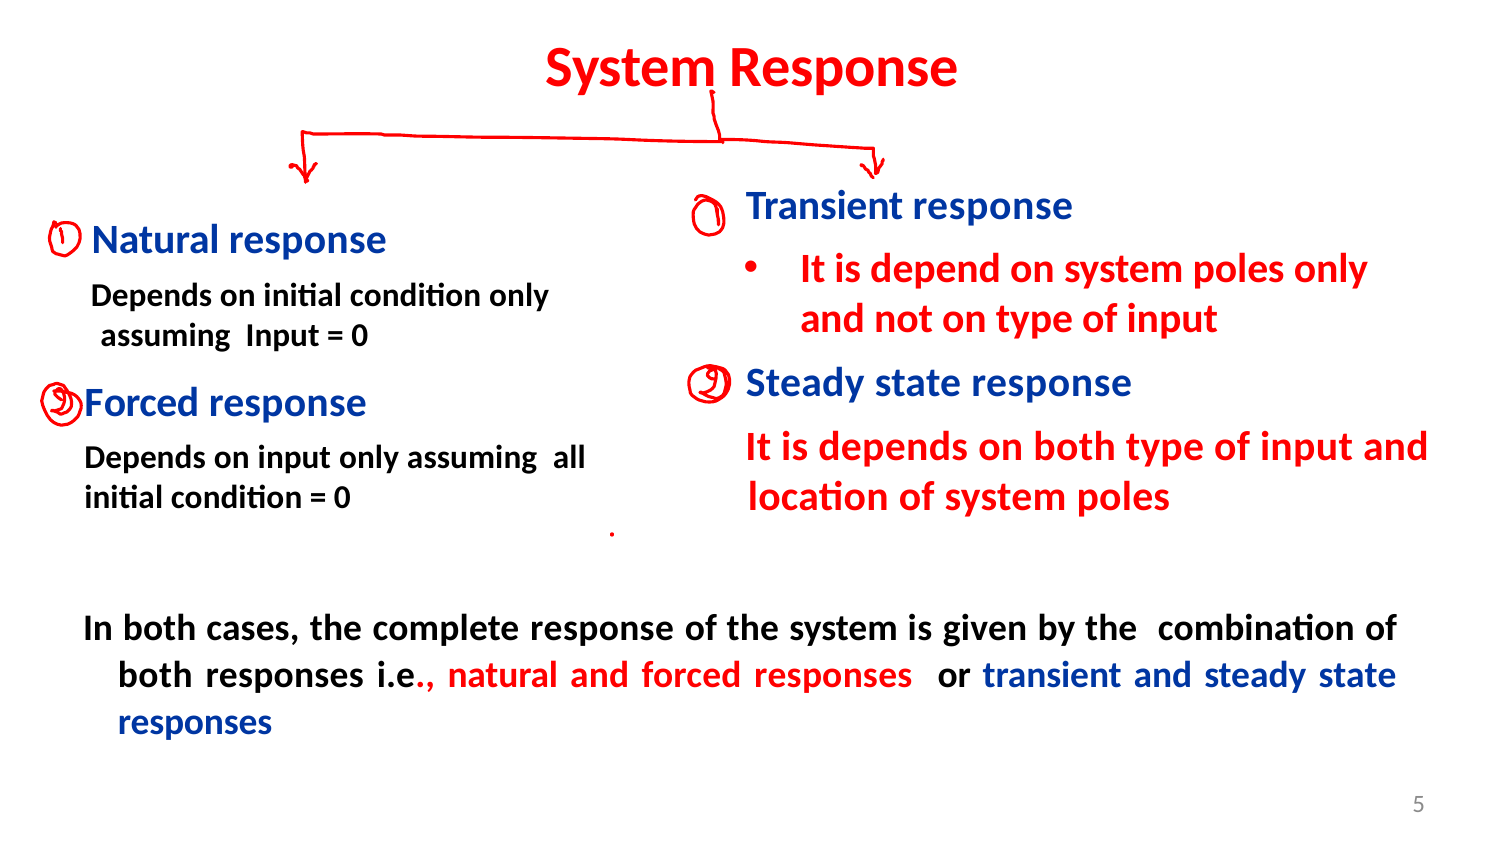

# System Response
Transient response
It is depend on system poles only and not on type of input
Steady state response
It is depends on both type of input and location of system poles

Natural response
Depends on initial condition only assuming  Input = 0
Forced response
Depends on input only assuming  all initial condition = 0
  In both cases, the complete response of the system is given by the  combination of both responses i.e., natural and forced responses  or transient and steady state responses
5